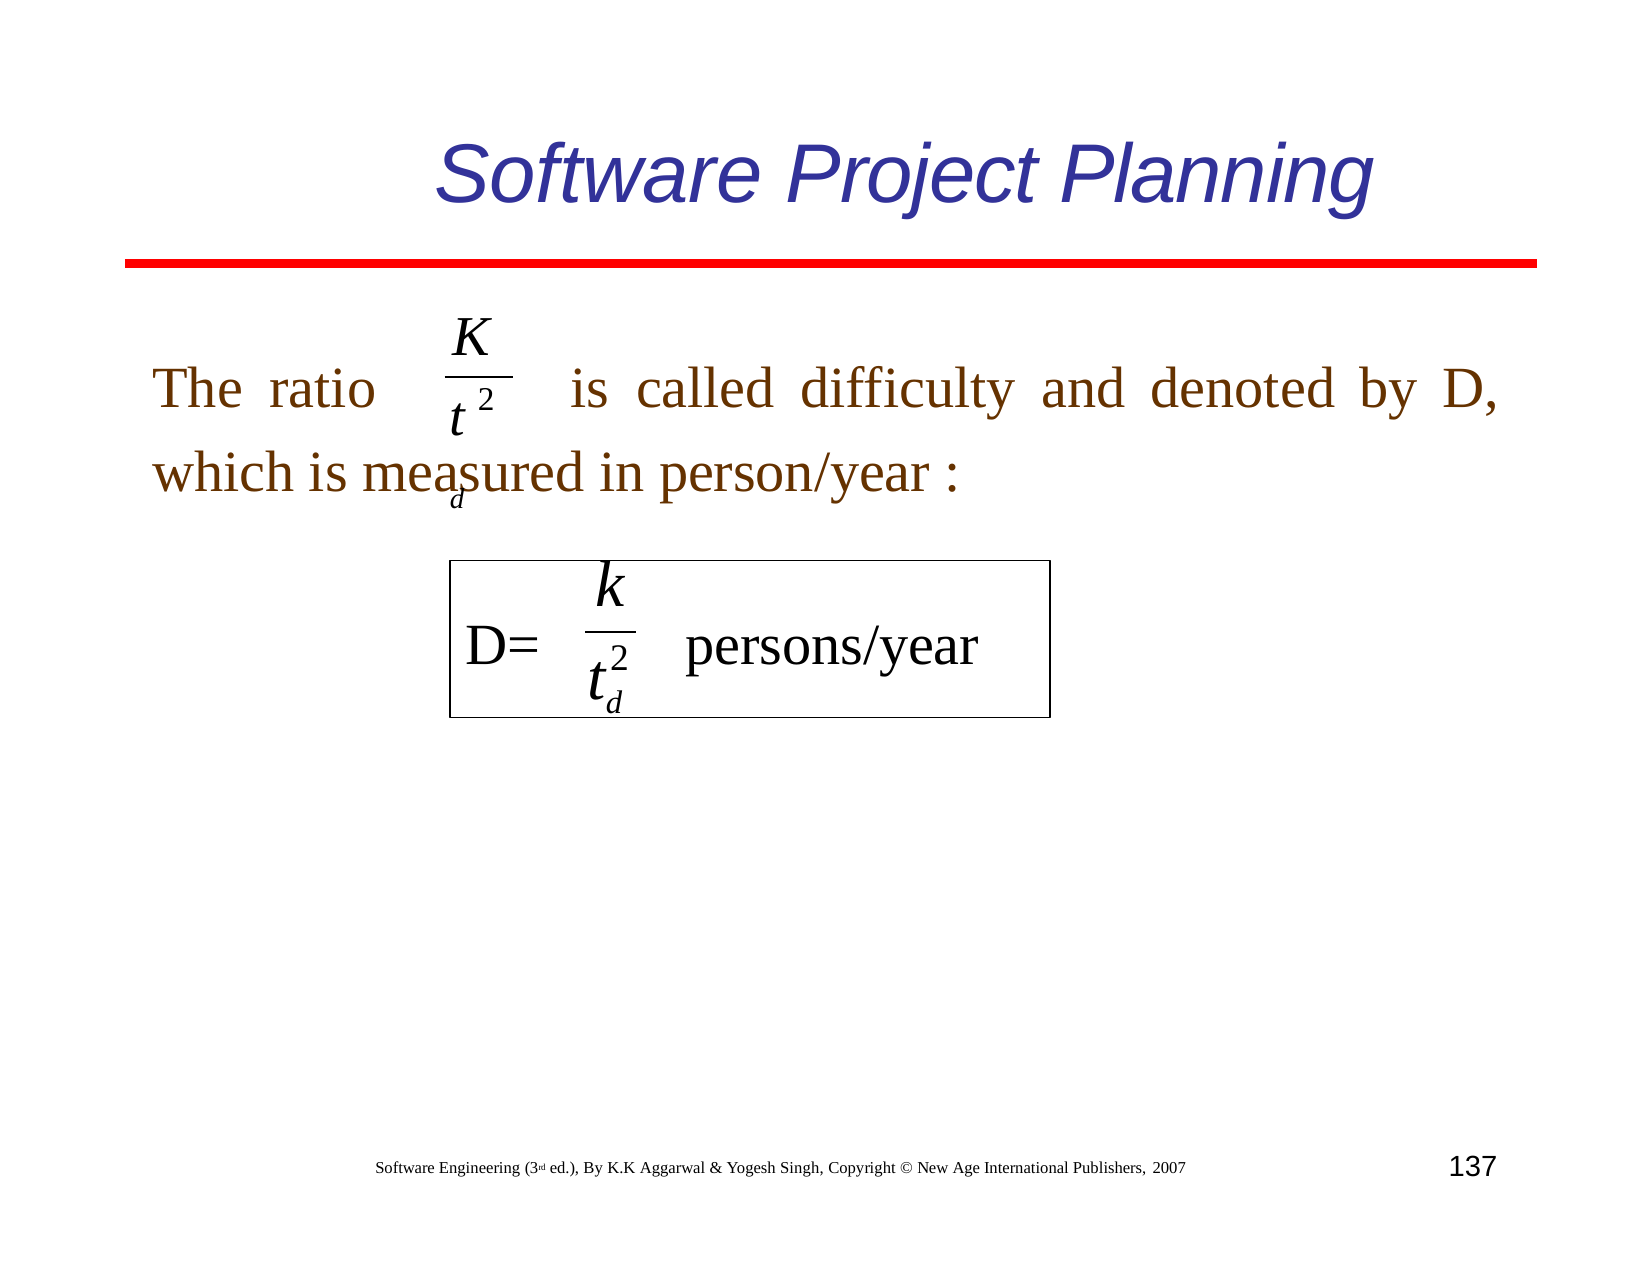

# Software Project Planning

K
The	ratio
is	called	difficulty	and	denoted	by	D,
2

t d
which is measured in person/year :
k

D=
persons/year

2
td
137
Software Engineering (3rd  ed.), By K.K Aggarwal & Yogesh Singh, Copyright © New Age International Publishers, 2007